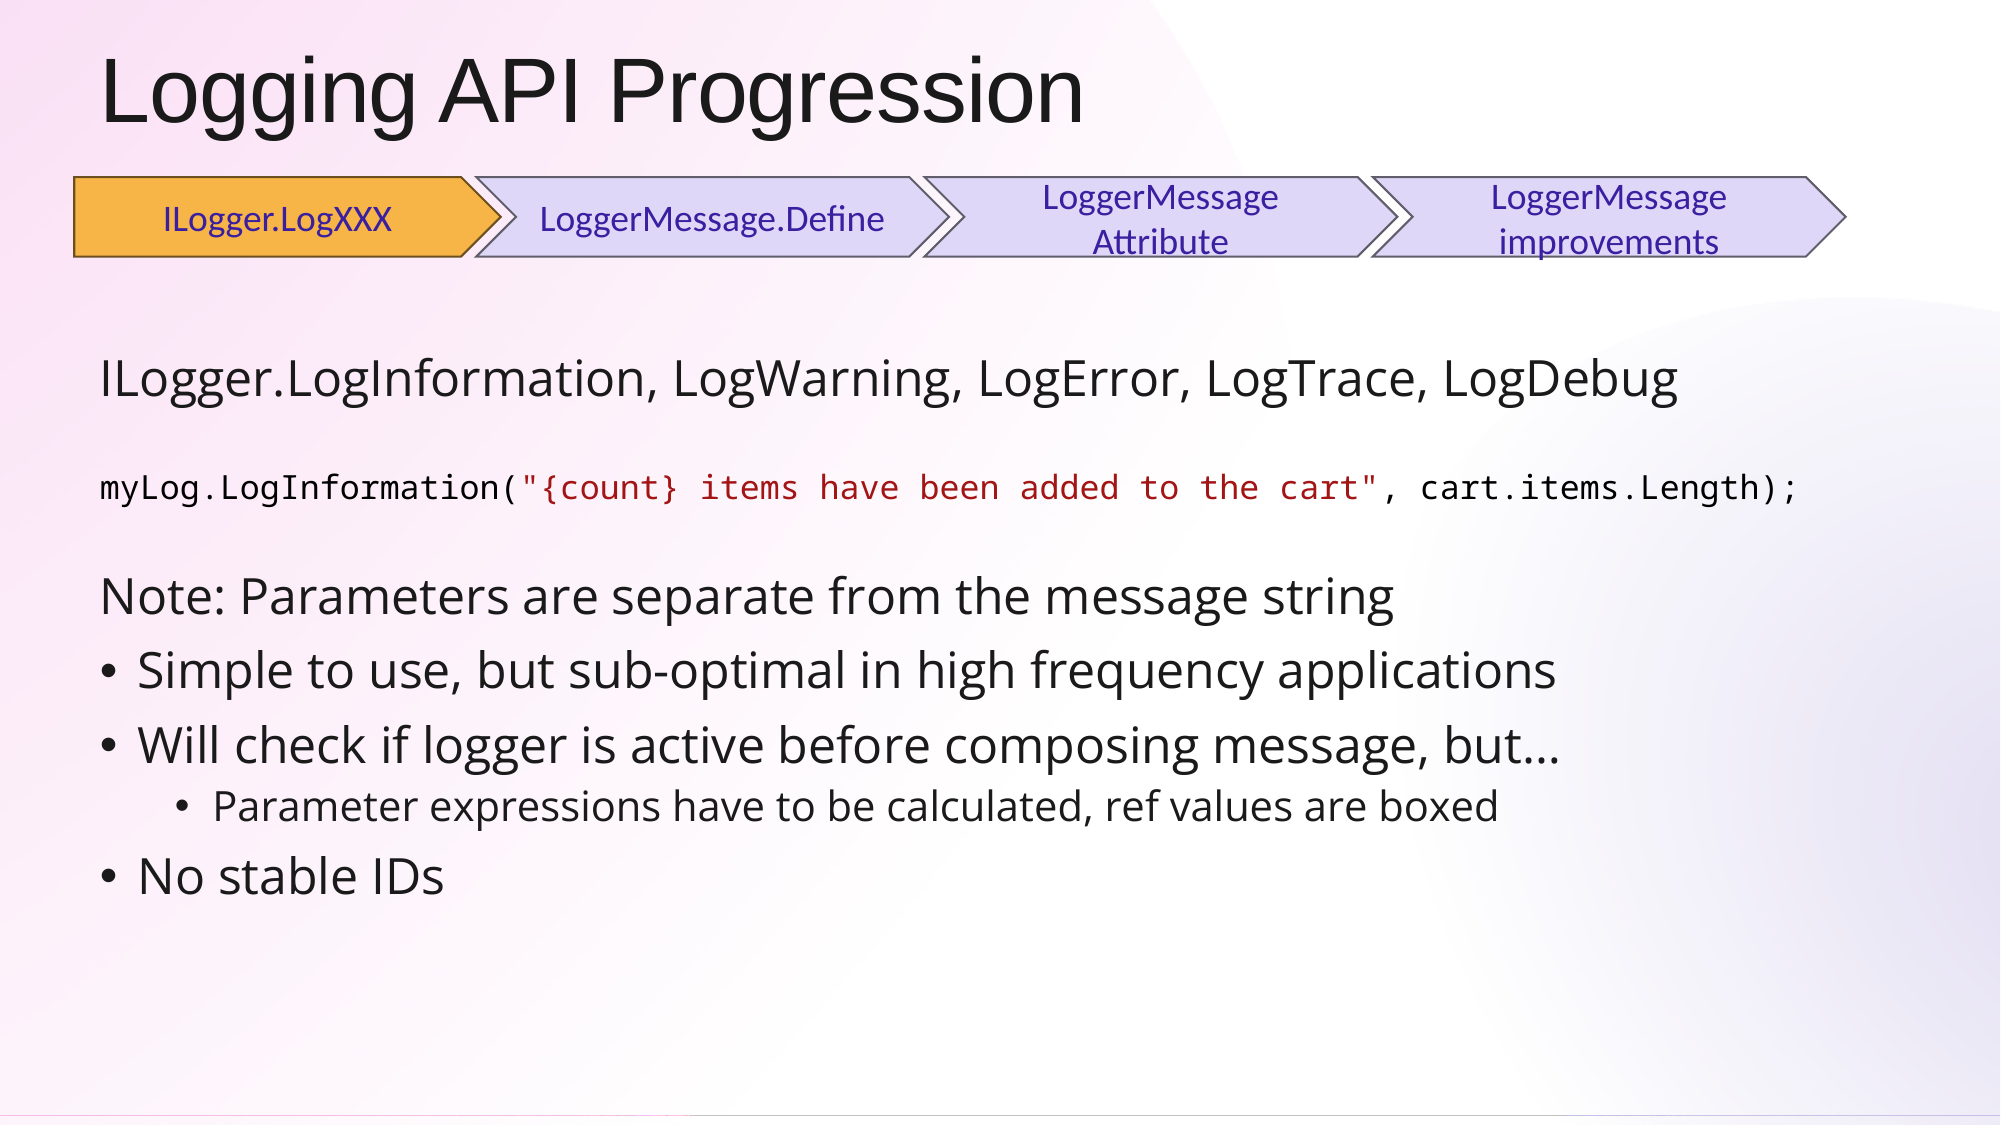

# Logging API Progression
ILogger.LogXXX
LoggerMessage.Define
LoggerMessage Attribute
LoggerMessage improvements
ILogger.LogInformation, LogWarning, LogError, LogTrace, LogDebug

myLog.LogInformation("{count} items have been added to the cart", cart.items.Length);

Note: Parameters are separate from the message string
Simple to use, but sub-optimal in high frequency applications
Will check if logger is active before composing message, but…
Parameter expressions have to be calculated, ref values are boxed
No stable IDs